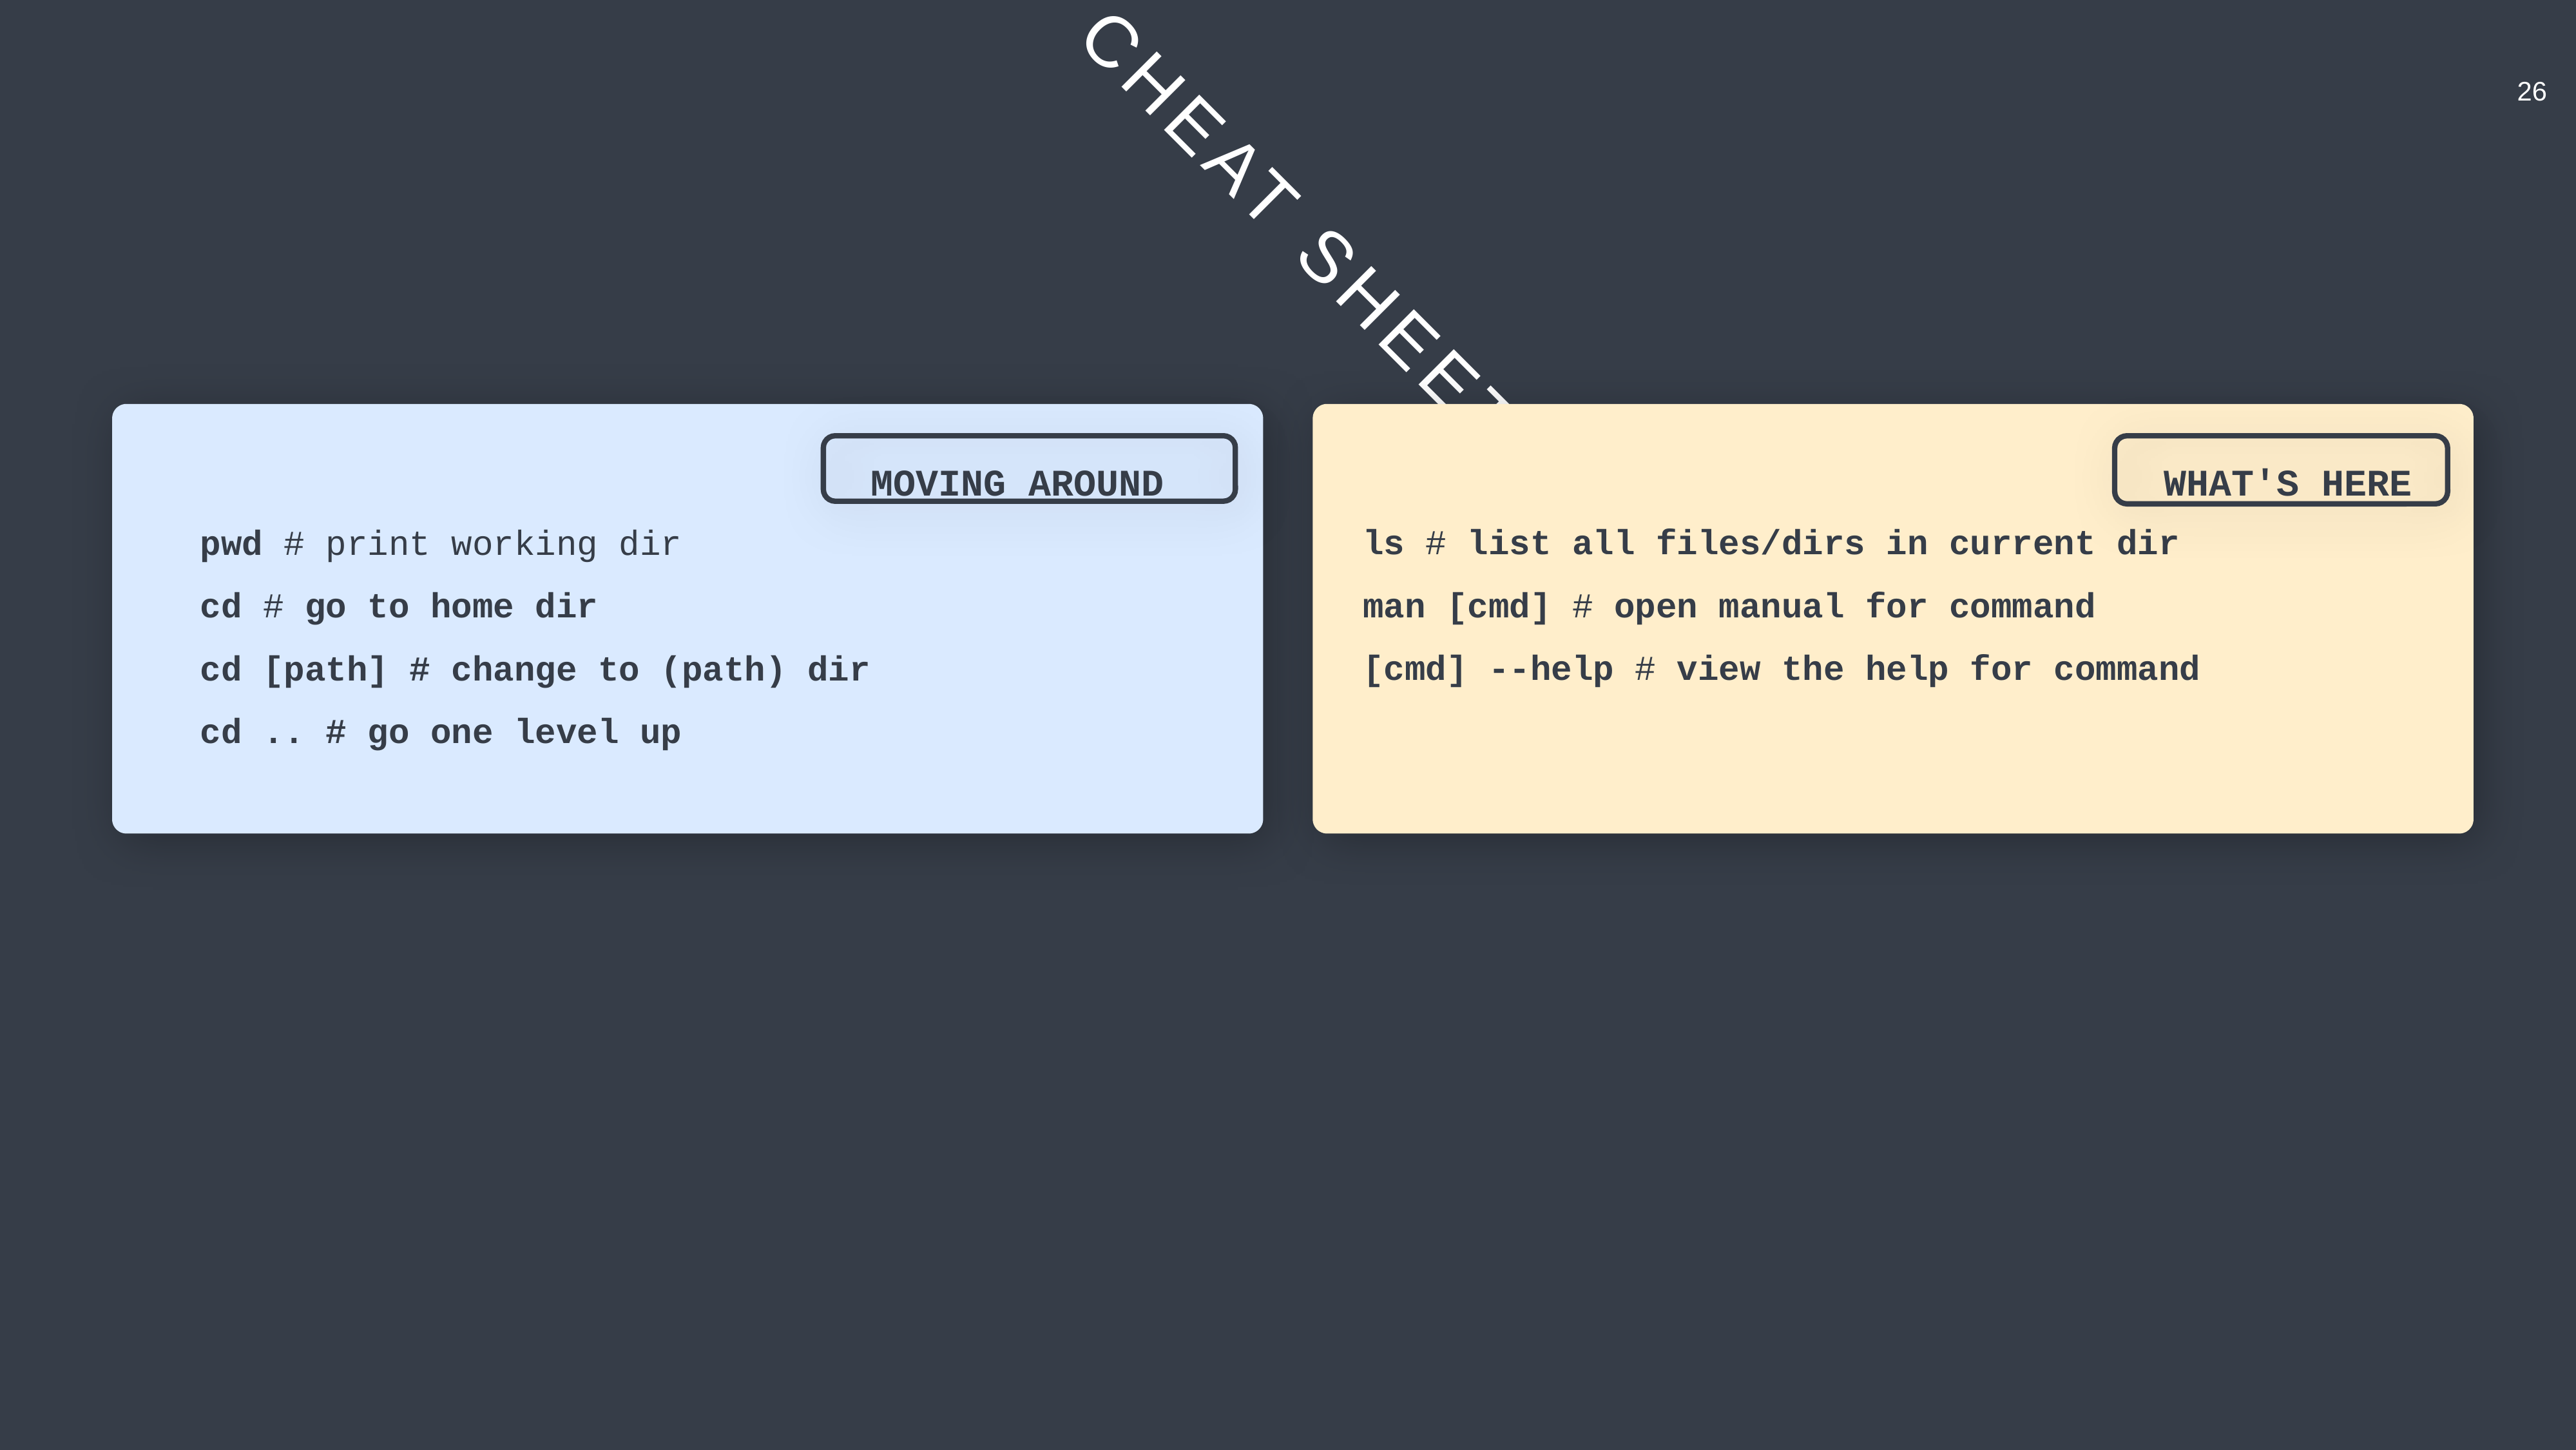

26
CHEAT SHEET 1

MOVING AROUND

WHAT'S HERE

ls # list all files/dirs in current dir
man [cmd] # open manual for command
[cmd] --help # view the help for command

pwd # print working dir
cd # go to home dir
cd [path] # change to (path) dir
cd .. # go one level up